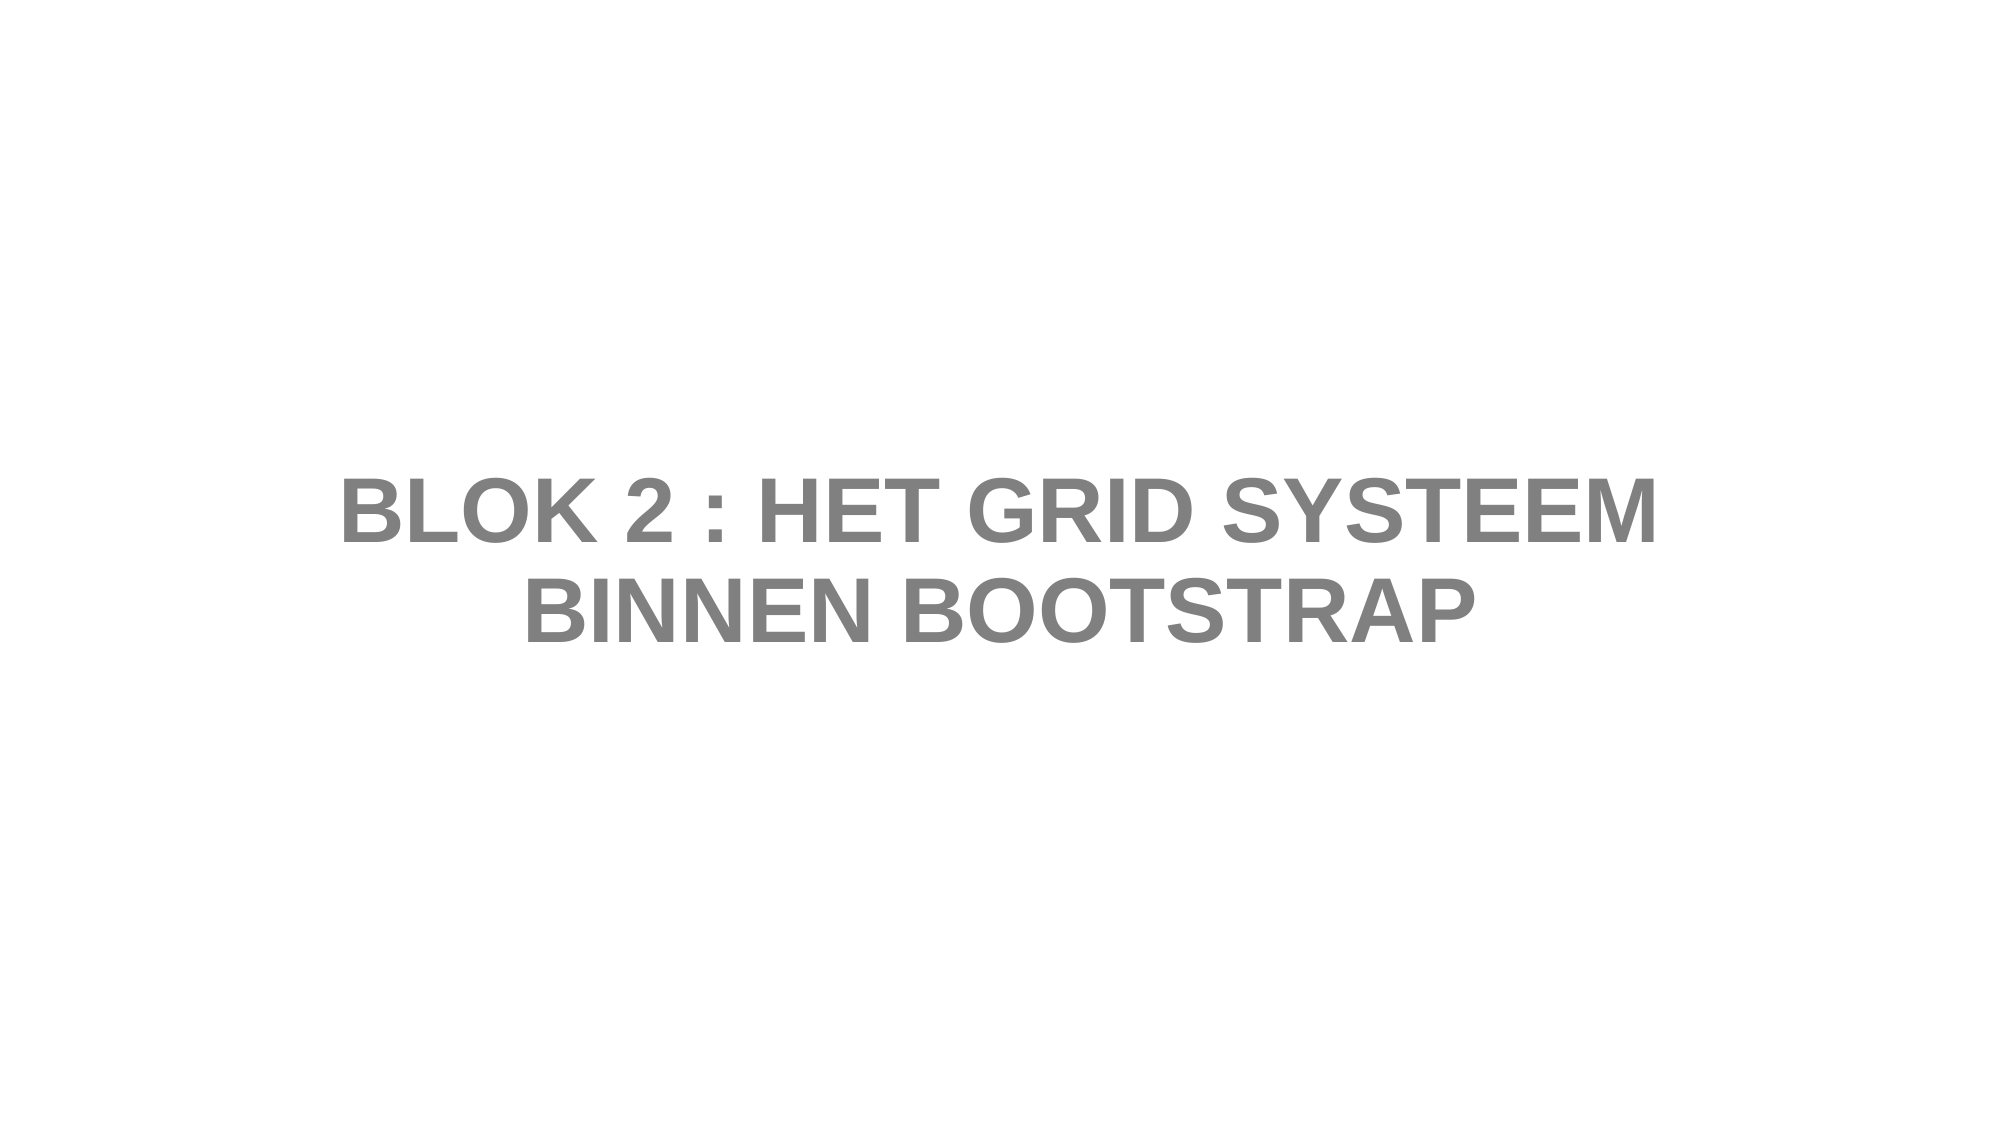

# BLOK 2 : HET GRID SYSTEEM BINNEN BOOTSTRAP